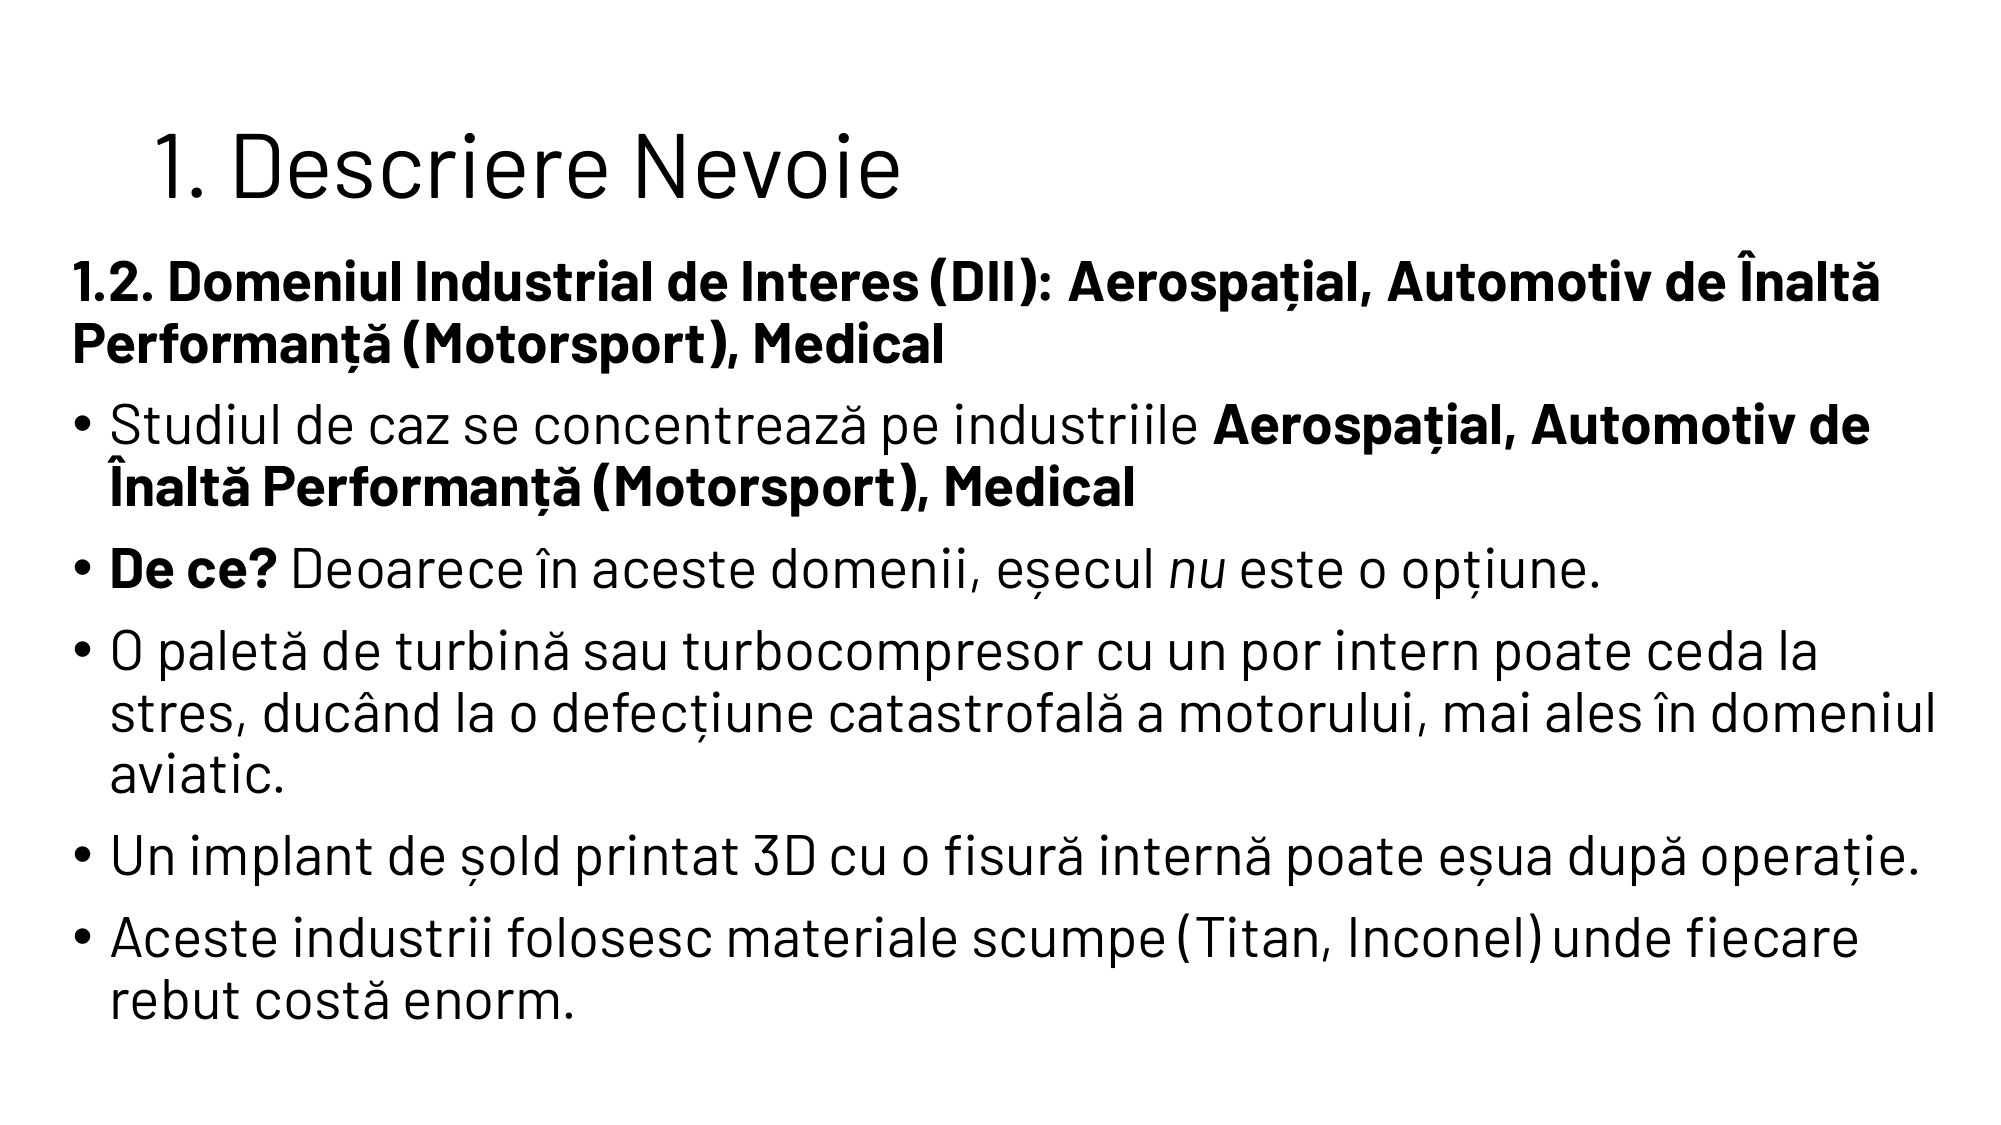

# 1. Descriere Nevoie
1.2. Domeniul Industrial de Interes (DII): Aerospațial, Automotiv de Înaltă Performanță (Motorsport), Medical
Studiul de caz se concentrează pe industriile Aerospațial, Automotiv de Înaltă Performanță (Motorsport), Medical
De ce? Deoarece în aceste domenii, eșecul nu este o opțiune.
O paletă de turbină sau turbocompresor cu un por intern poate ceda la stres, ducând la o defecțiune catastrofală a motorului, mai ales în domeniul aviatic.
Un implant de șold printat 3D cu o fisură internă poate eșua după operație.
Aceste industrii folosesc materiale scumpe (Titan, Inconel) unde fiecare rebut costă enorm.